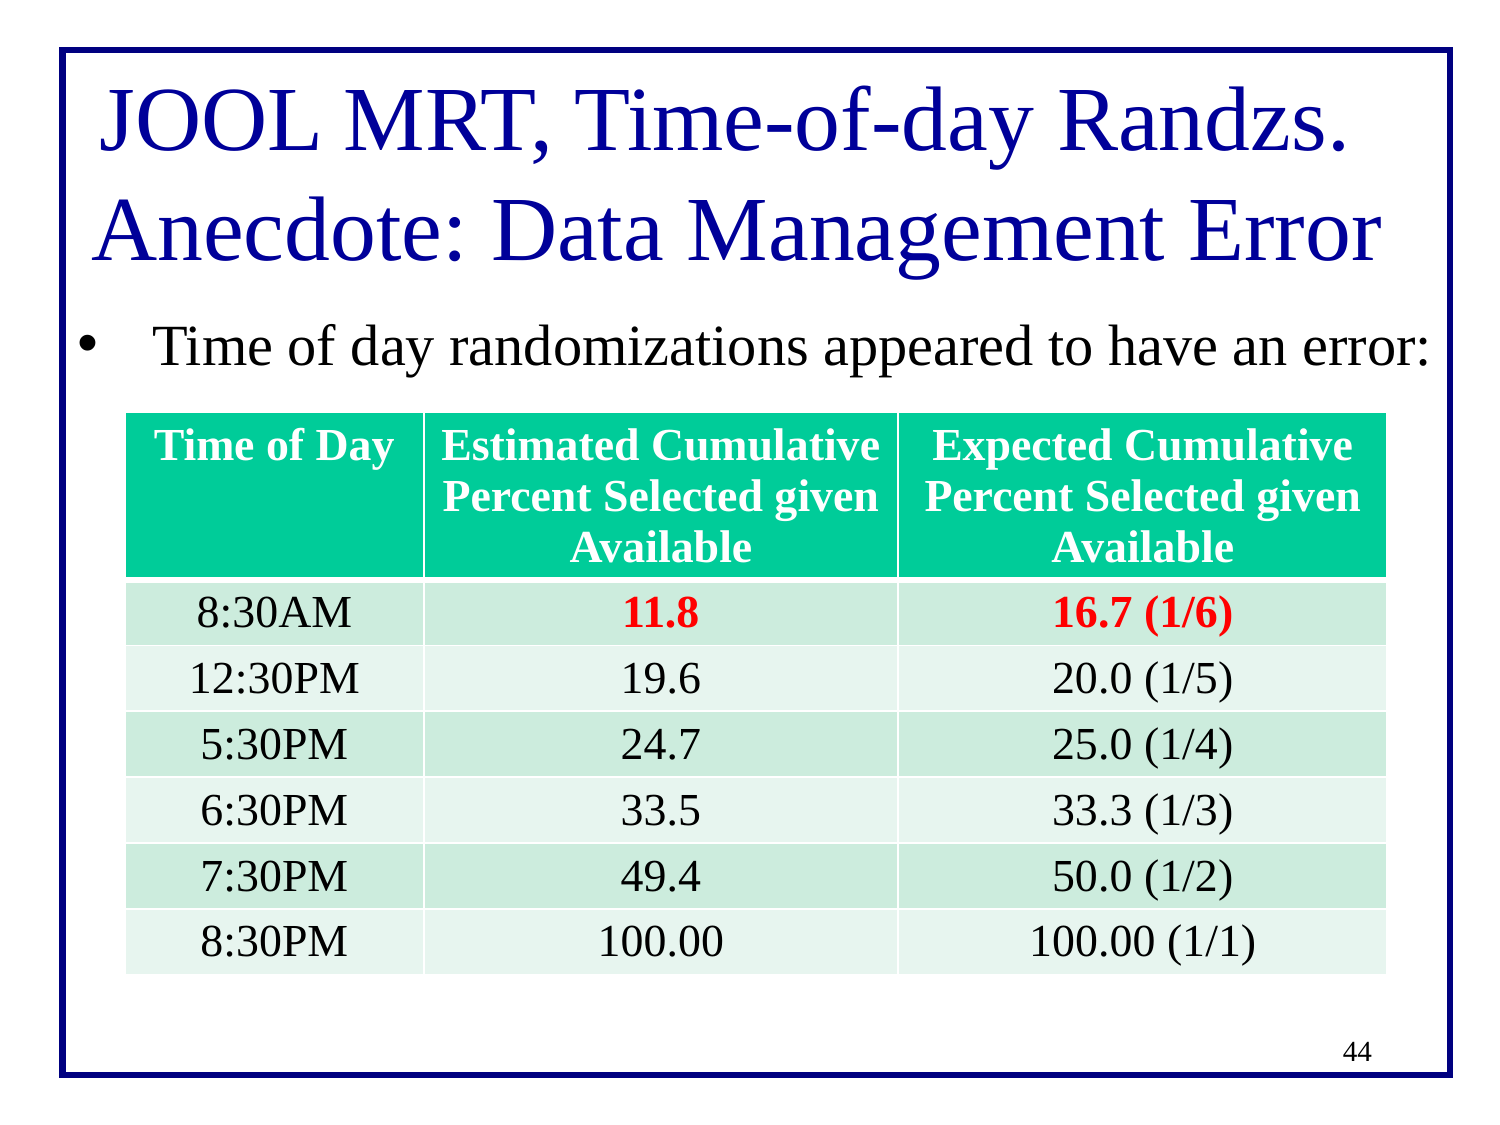

# JOOL MRT, Time-of-day Randzs. Anecdote: Data Management Error

Time of day randomizations appeared to have an error:
| Time of Day | Estimated Cumulative Percent Selected given Available | Expected Cumulative Percent Selected given Available |
| --- | --- | --- |
| 8:30AM | 11.8 | 16.7 (1/6) |
| 12:30PM | 19.6 | 20.0 (1/5) |
| 5:30PM | 24.7 | 25.0 (1/4) |
| 6:30PM | 33.5 | 33.3 (1/3) |
| 7:30PM | 49.4 | 50.0 (1/2) |
| 8:30PM | 100.00 | 100.00 (1/1) |
44